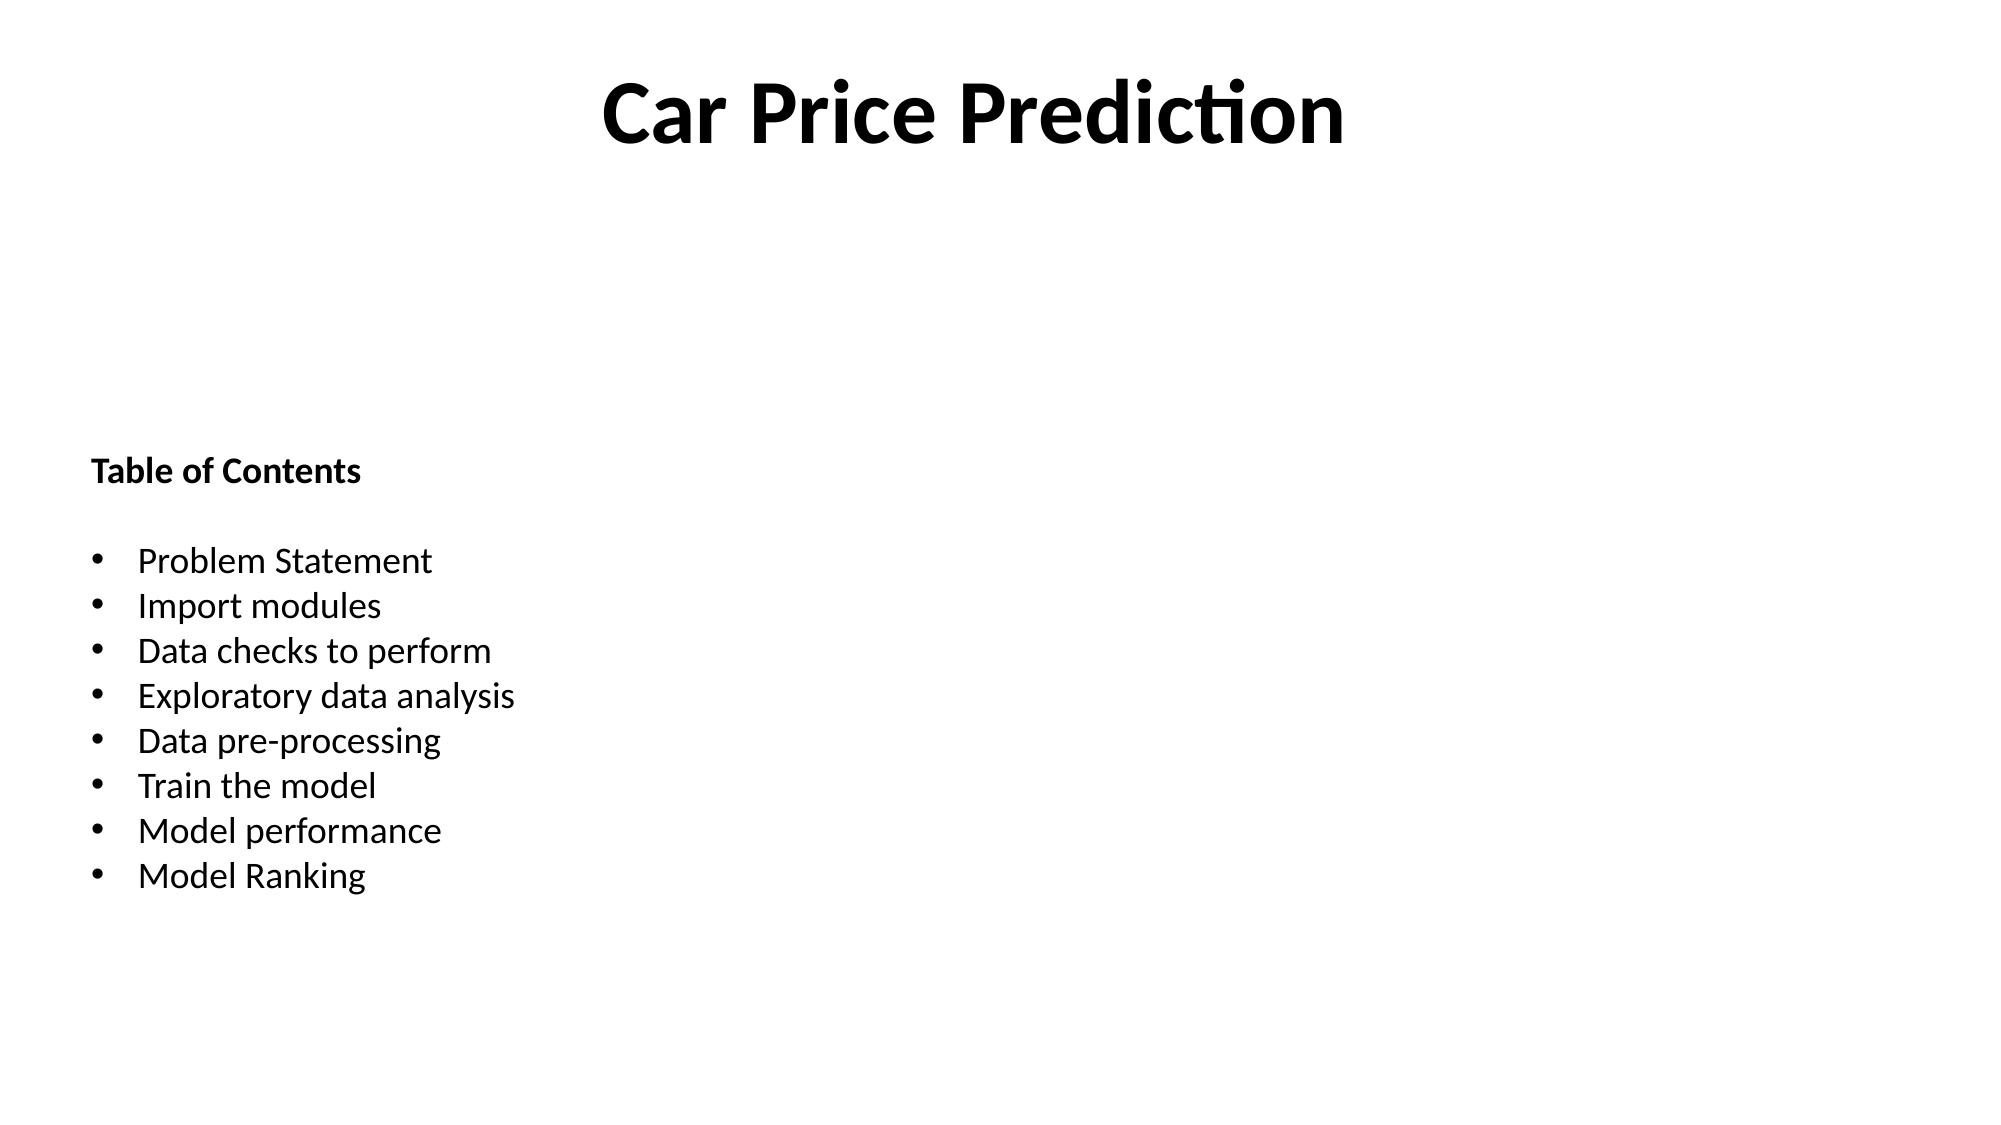

Car Price Prediction
Table of Contents

Problem Statement
Import modules
Data checks to perform
Exploratory data analysis
Data pre-processing
Train the model
Model performance
Model Ranking